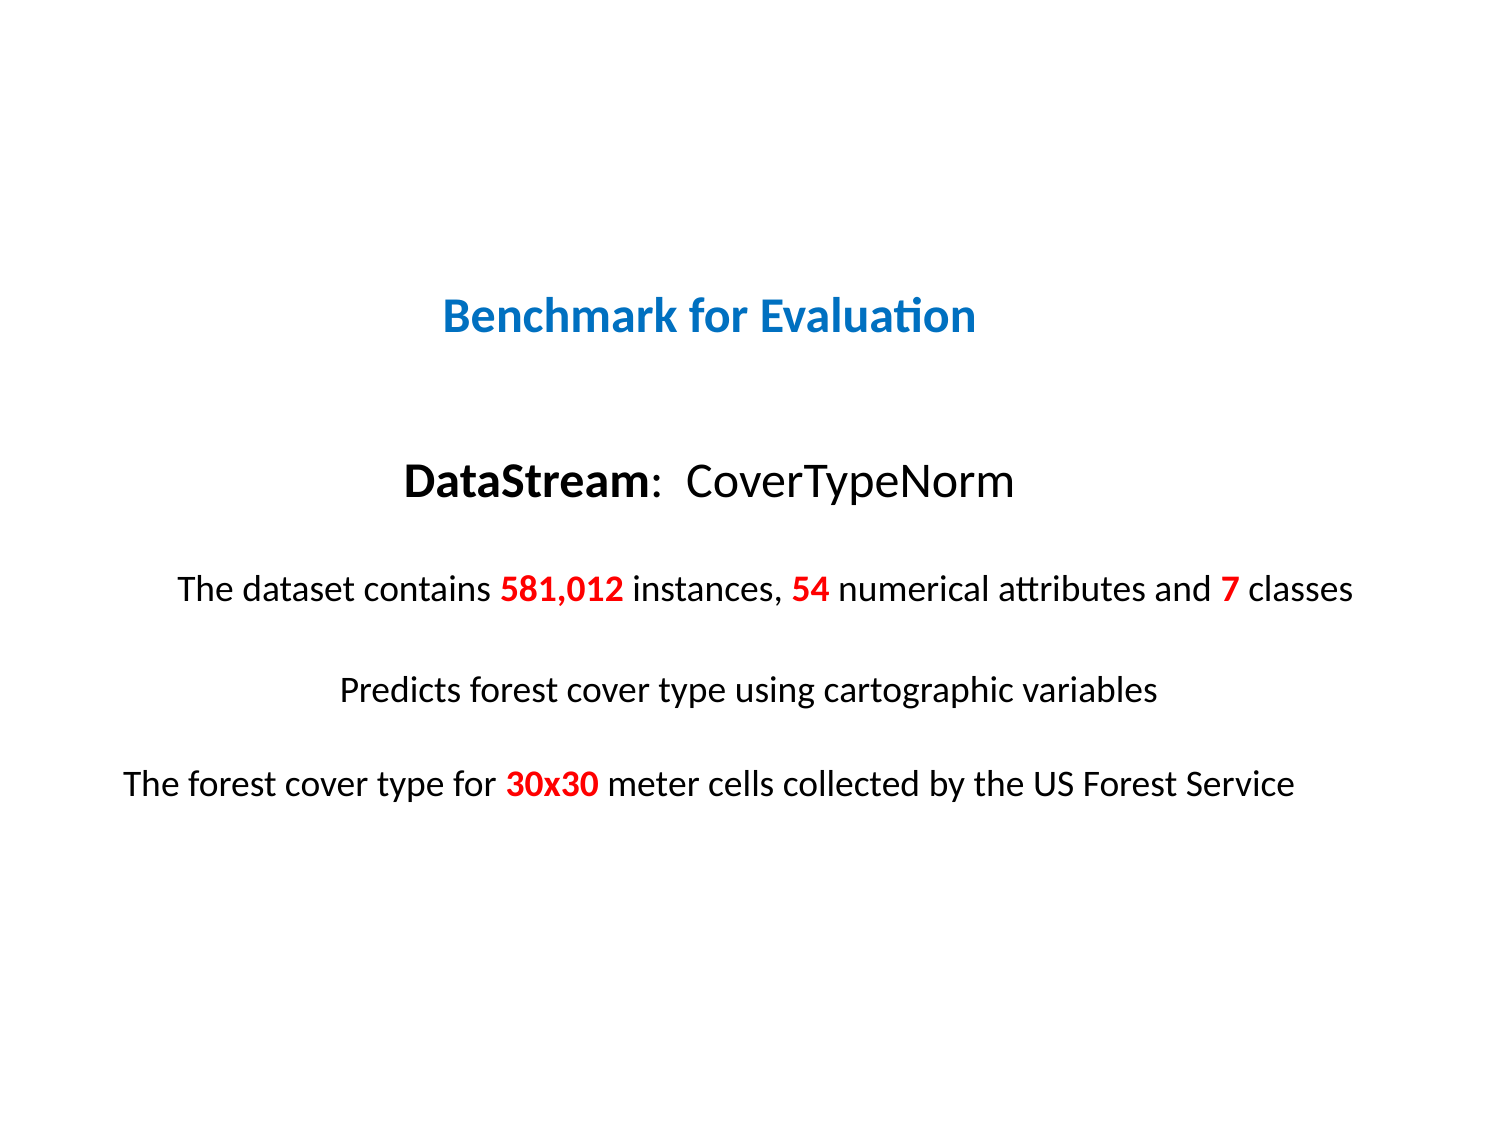

Benchmark for Evaluation
DataStream:  CoverTypeNorm
The dataset contains 581,012 instances, 54 numerical attributes and 7 classes
Predicts forest cover type using cartographic variables
The forest cover type for 30x30 meter cells collected by the US Forest Service